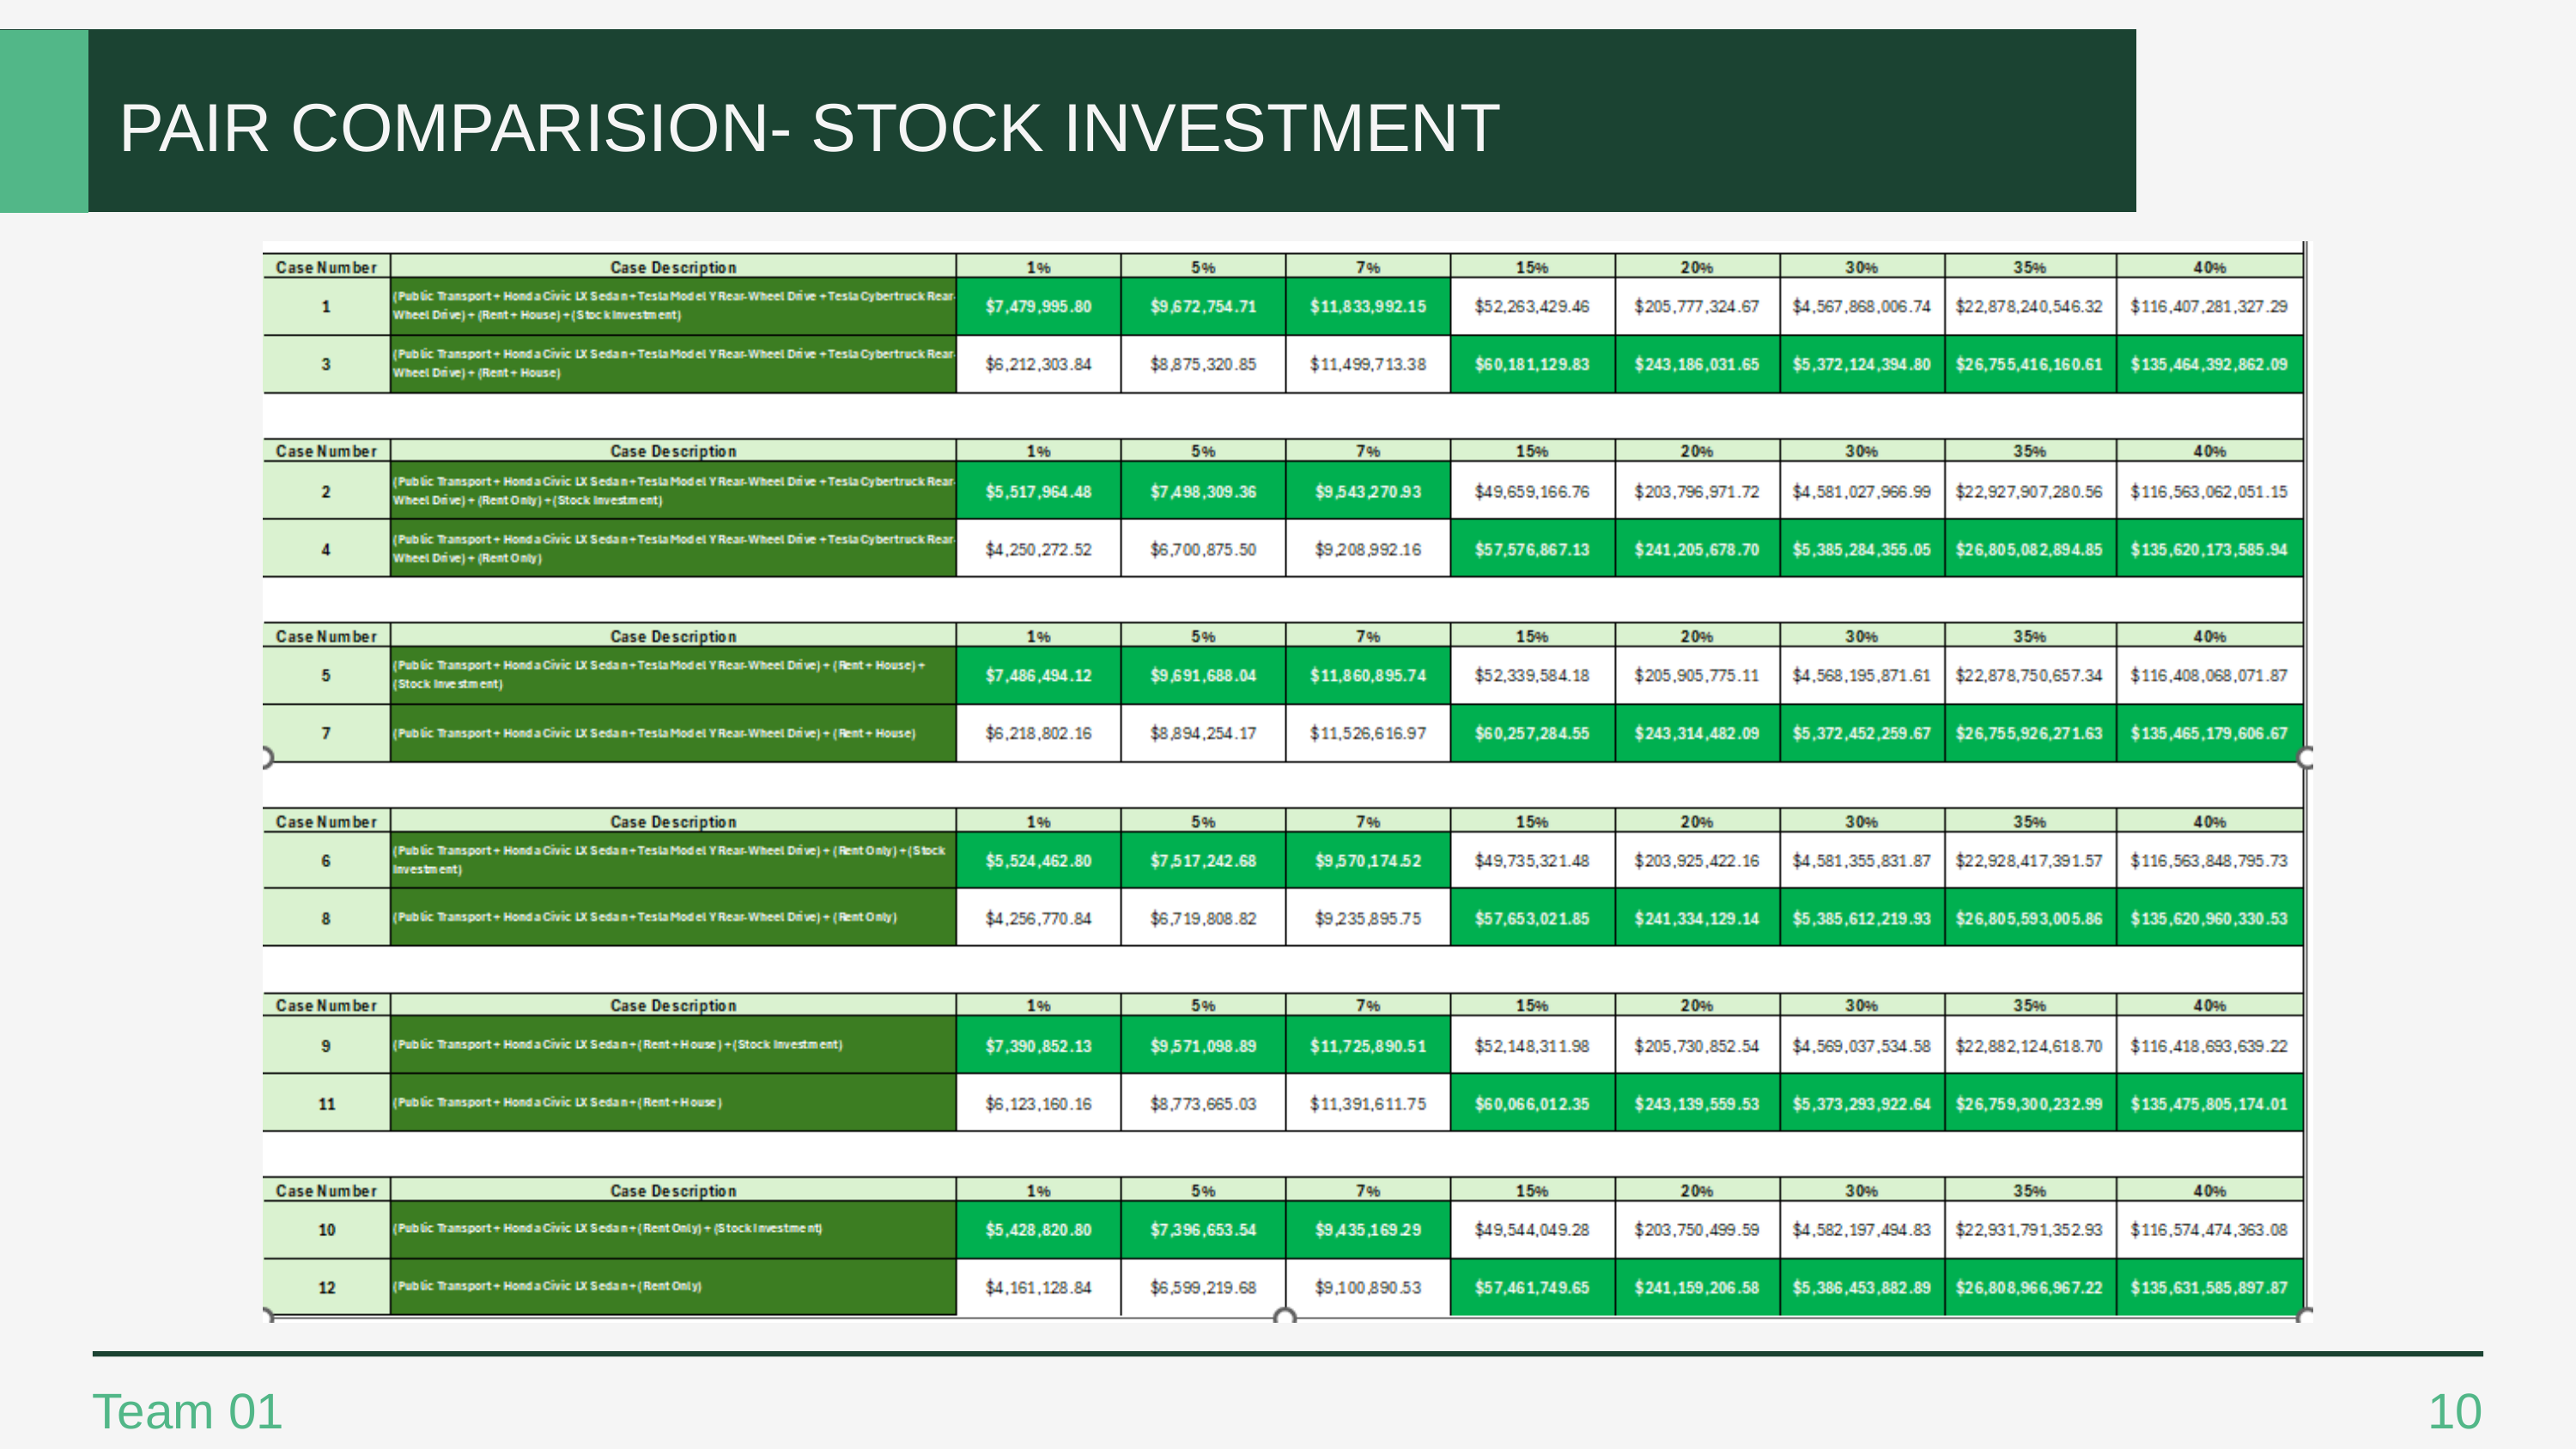

PAIR COMPARISION- STOCK INVESTMENT

Team 01
10